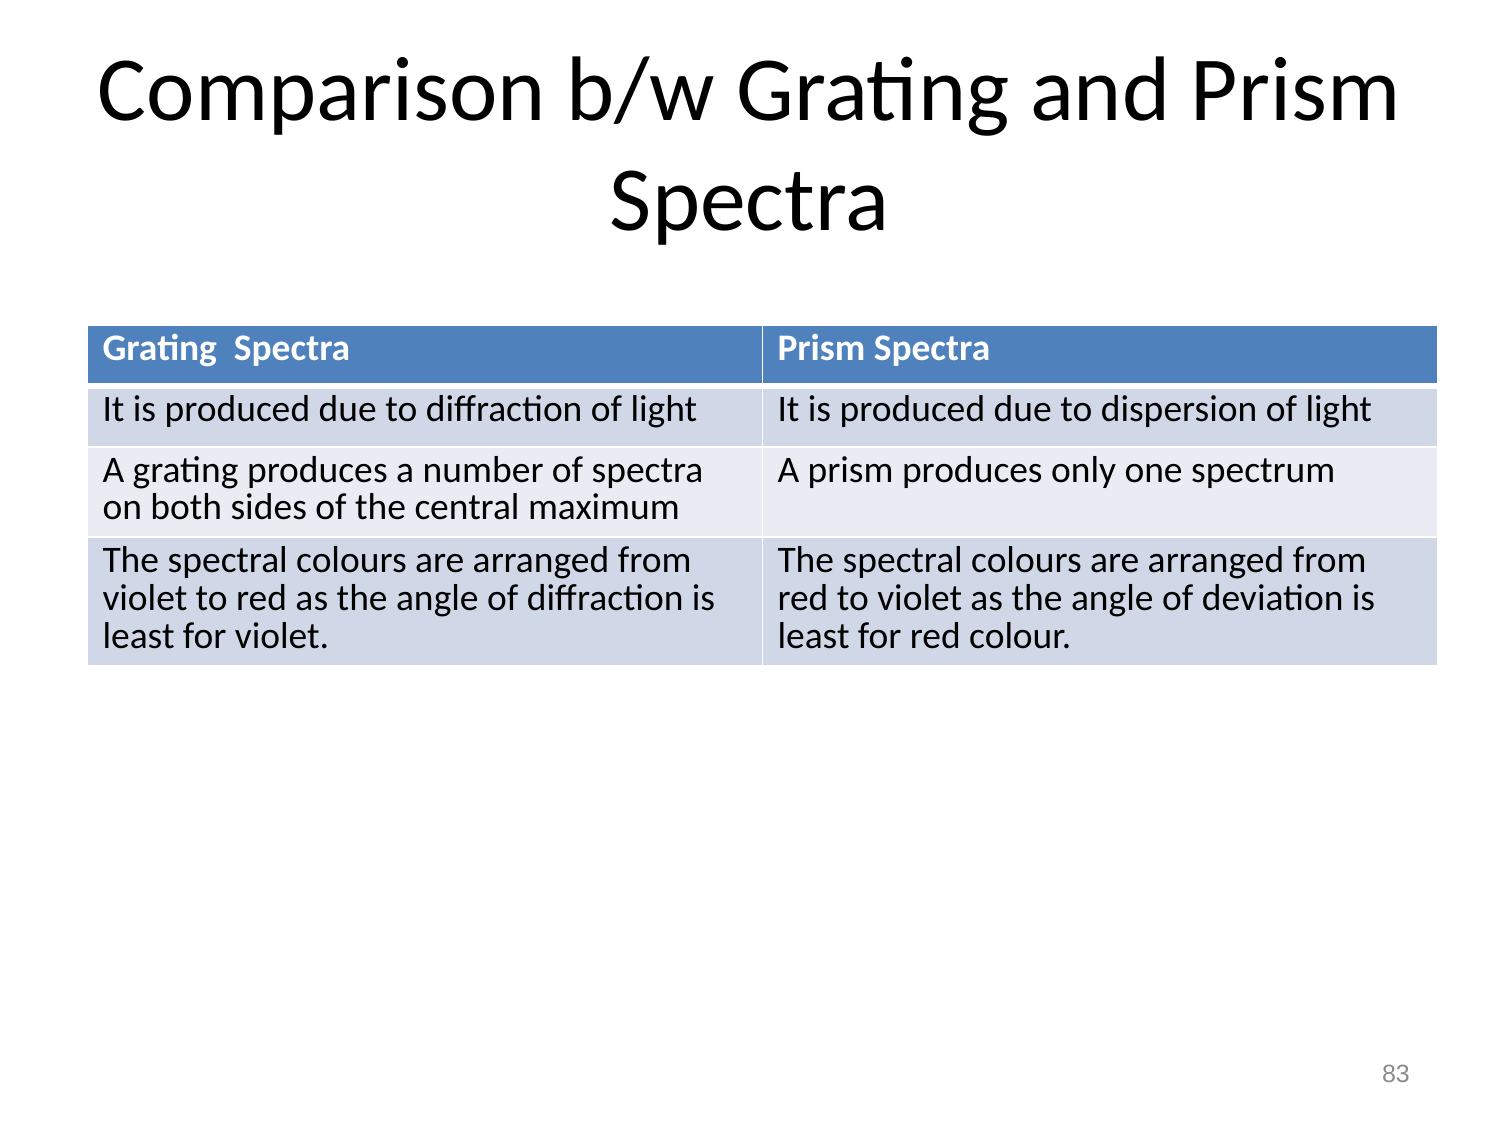

# Comparison b/w Grating and Prism Spectra
| Grating Spectra | Prism Spectra |
| --- | --- |
| It is produced due to diffraction of light | It is produced due to dispersion of light |
| A grating produces a number of spectra on both sides of the central maximum | A prism produces only one spectrum |
| The spectral colours are arranged from violet to red as the angle of diffraction is least for violet. | The spectral colours are arranged from red to violet as the angle of deviation is least for red colour. |
83